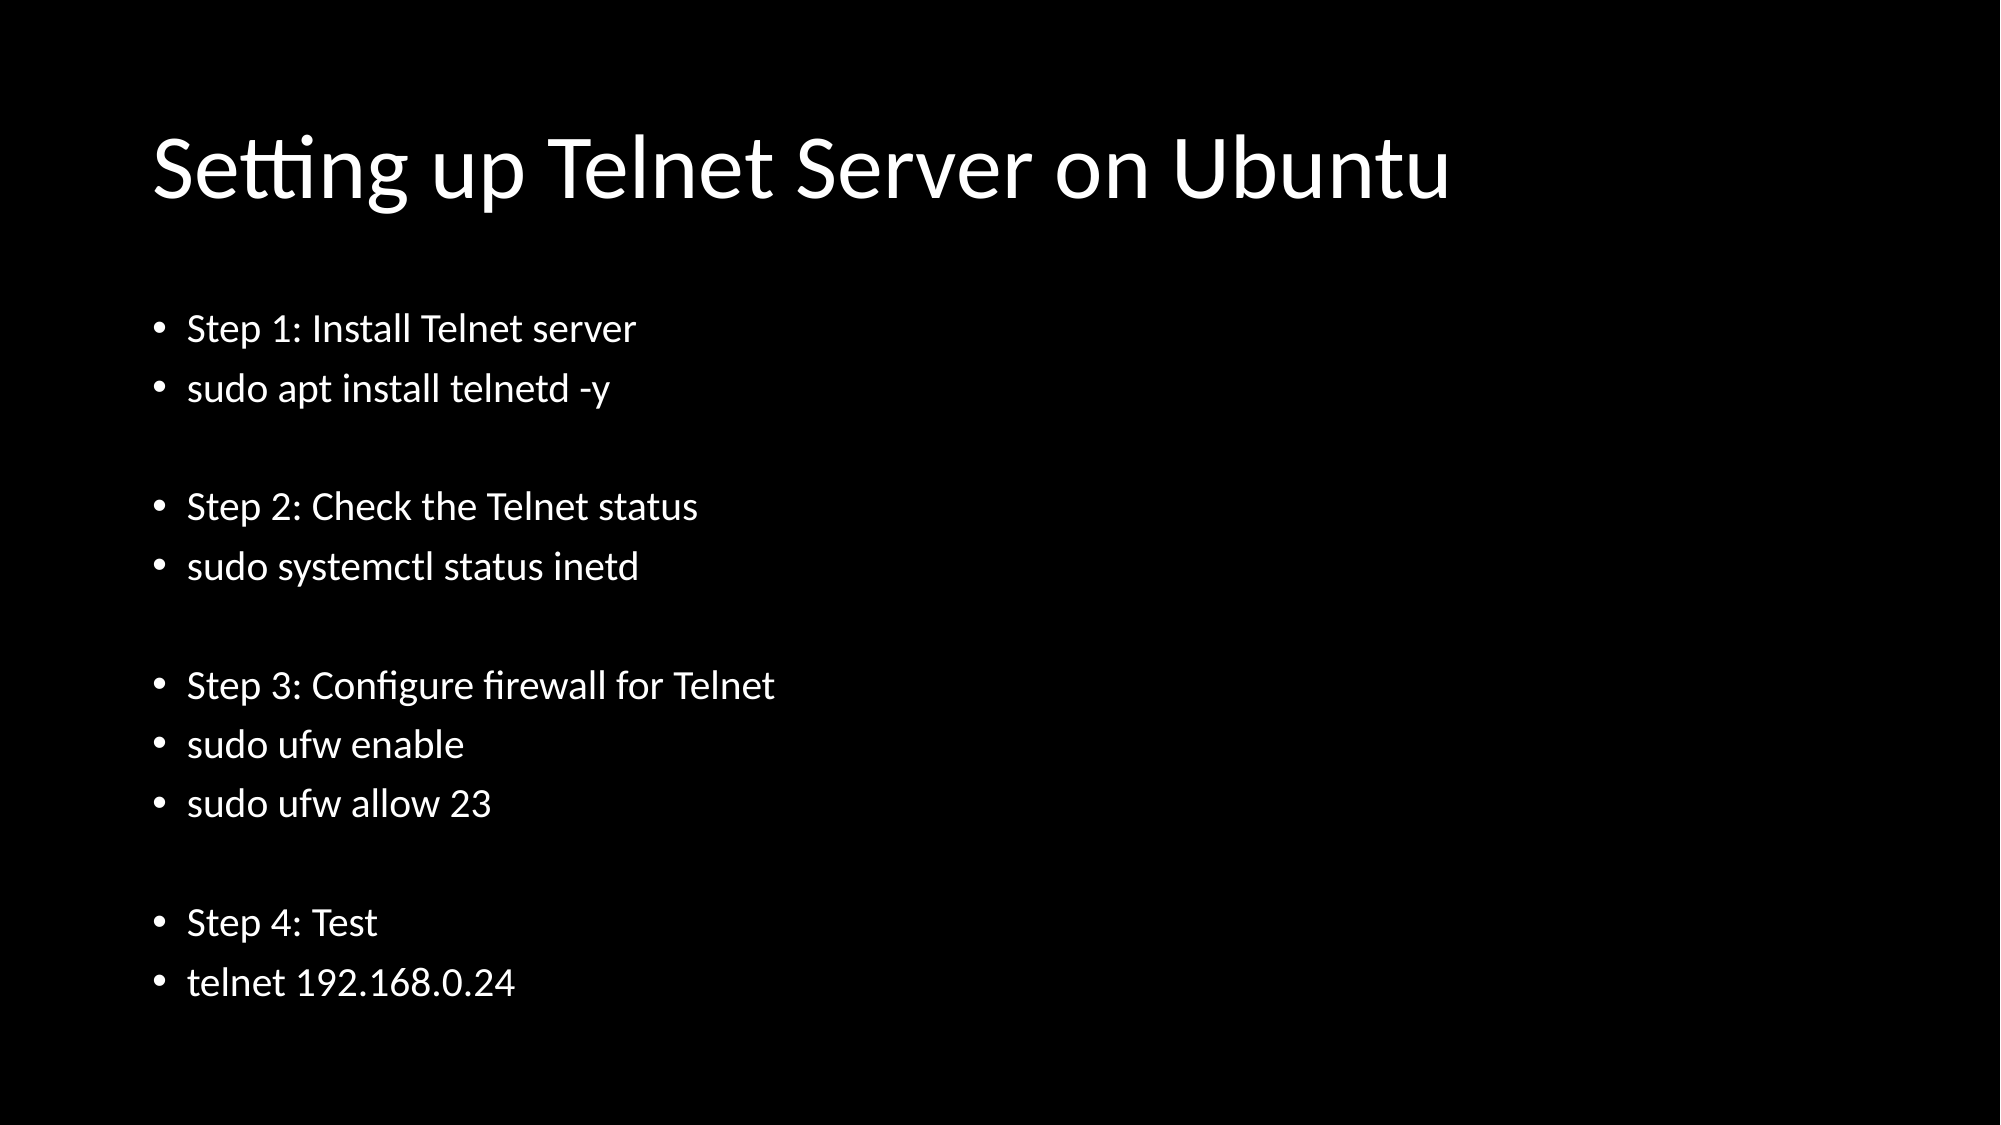

# Setting up Telnet Server on Ubuntu
Step 1: Install Telnet server
sudo apt install telnetd -y

Step 2: Check the Telnet status
sudo systemctl status inetd

Step 3: Configure firewall for Telnet
sudo ufw enable
sudo ufw allow 23

Step 4: Test
telnet 192.168.0.24